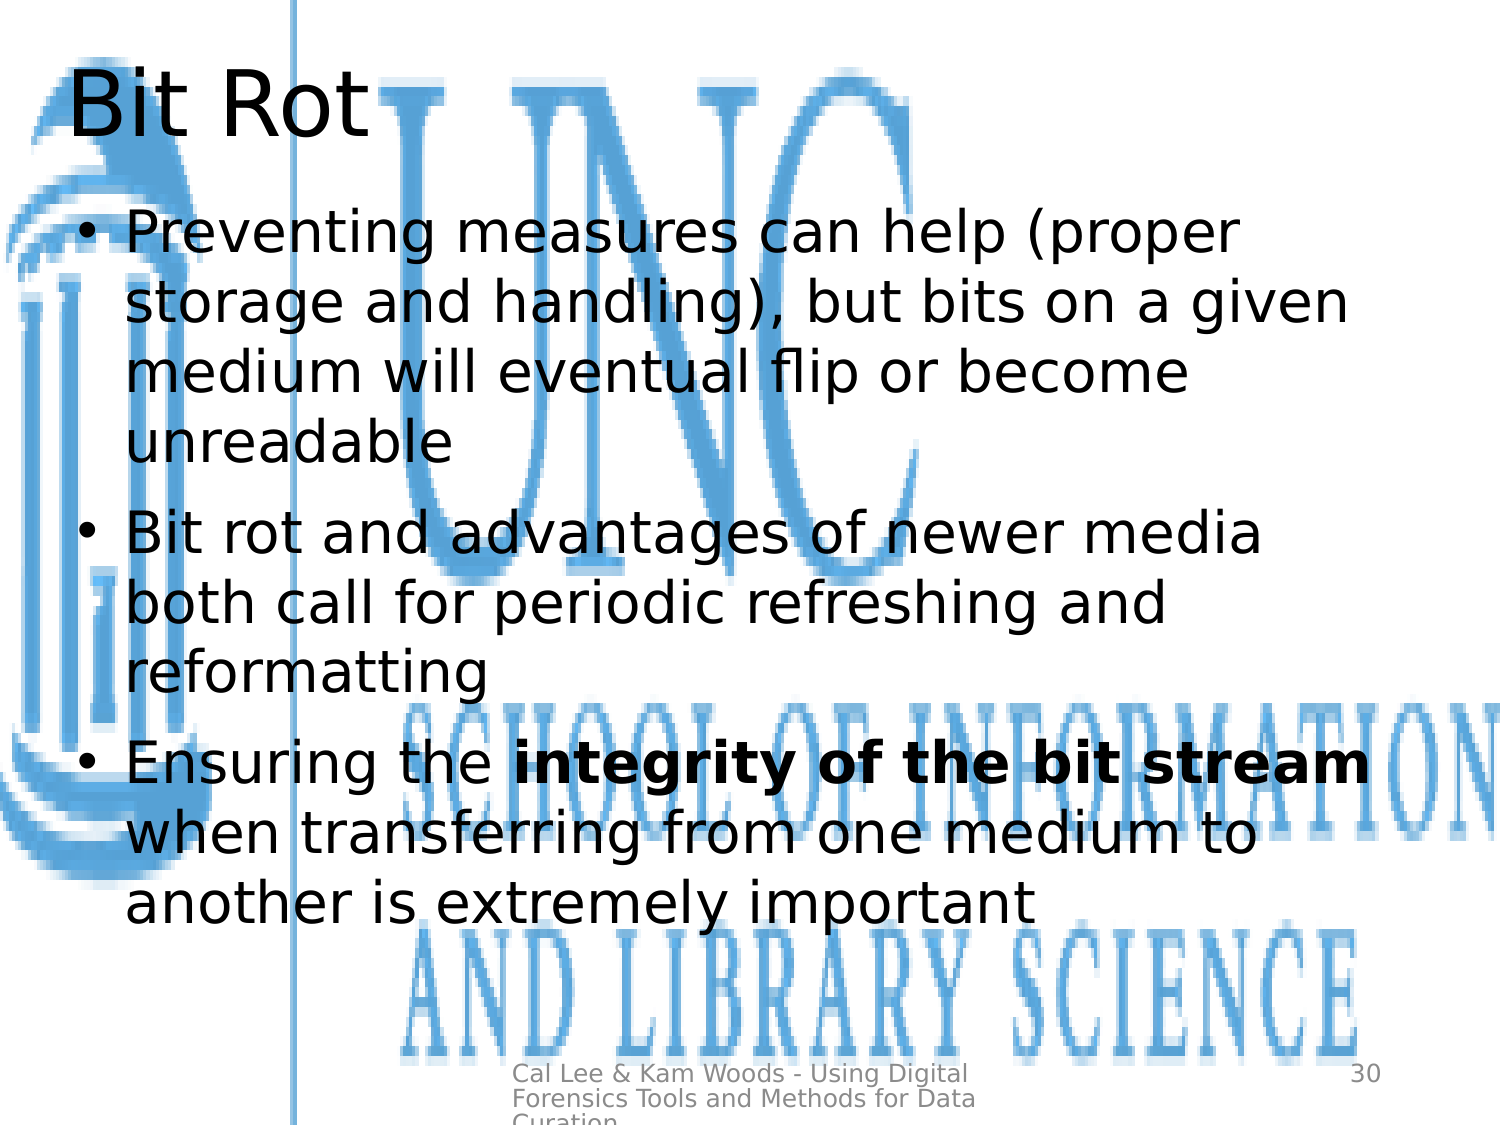

# Bit Rot
Preventing measures can help (proper storage and handling), but bits on a given medium will eventual flip or become unreadable
Bit rot and advantages of newer media both call for periodic refreshing and reformatting
Ensuring the integrity of the bit stream when transferring from one medium to another is extremely important
Cal Lee & Kam Woods - Using Digital Forensics Tools and Methods for Data Curation
30